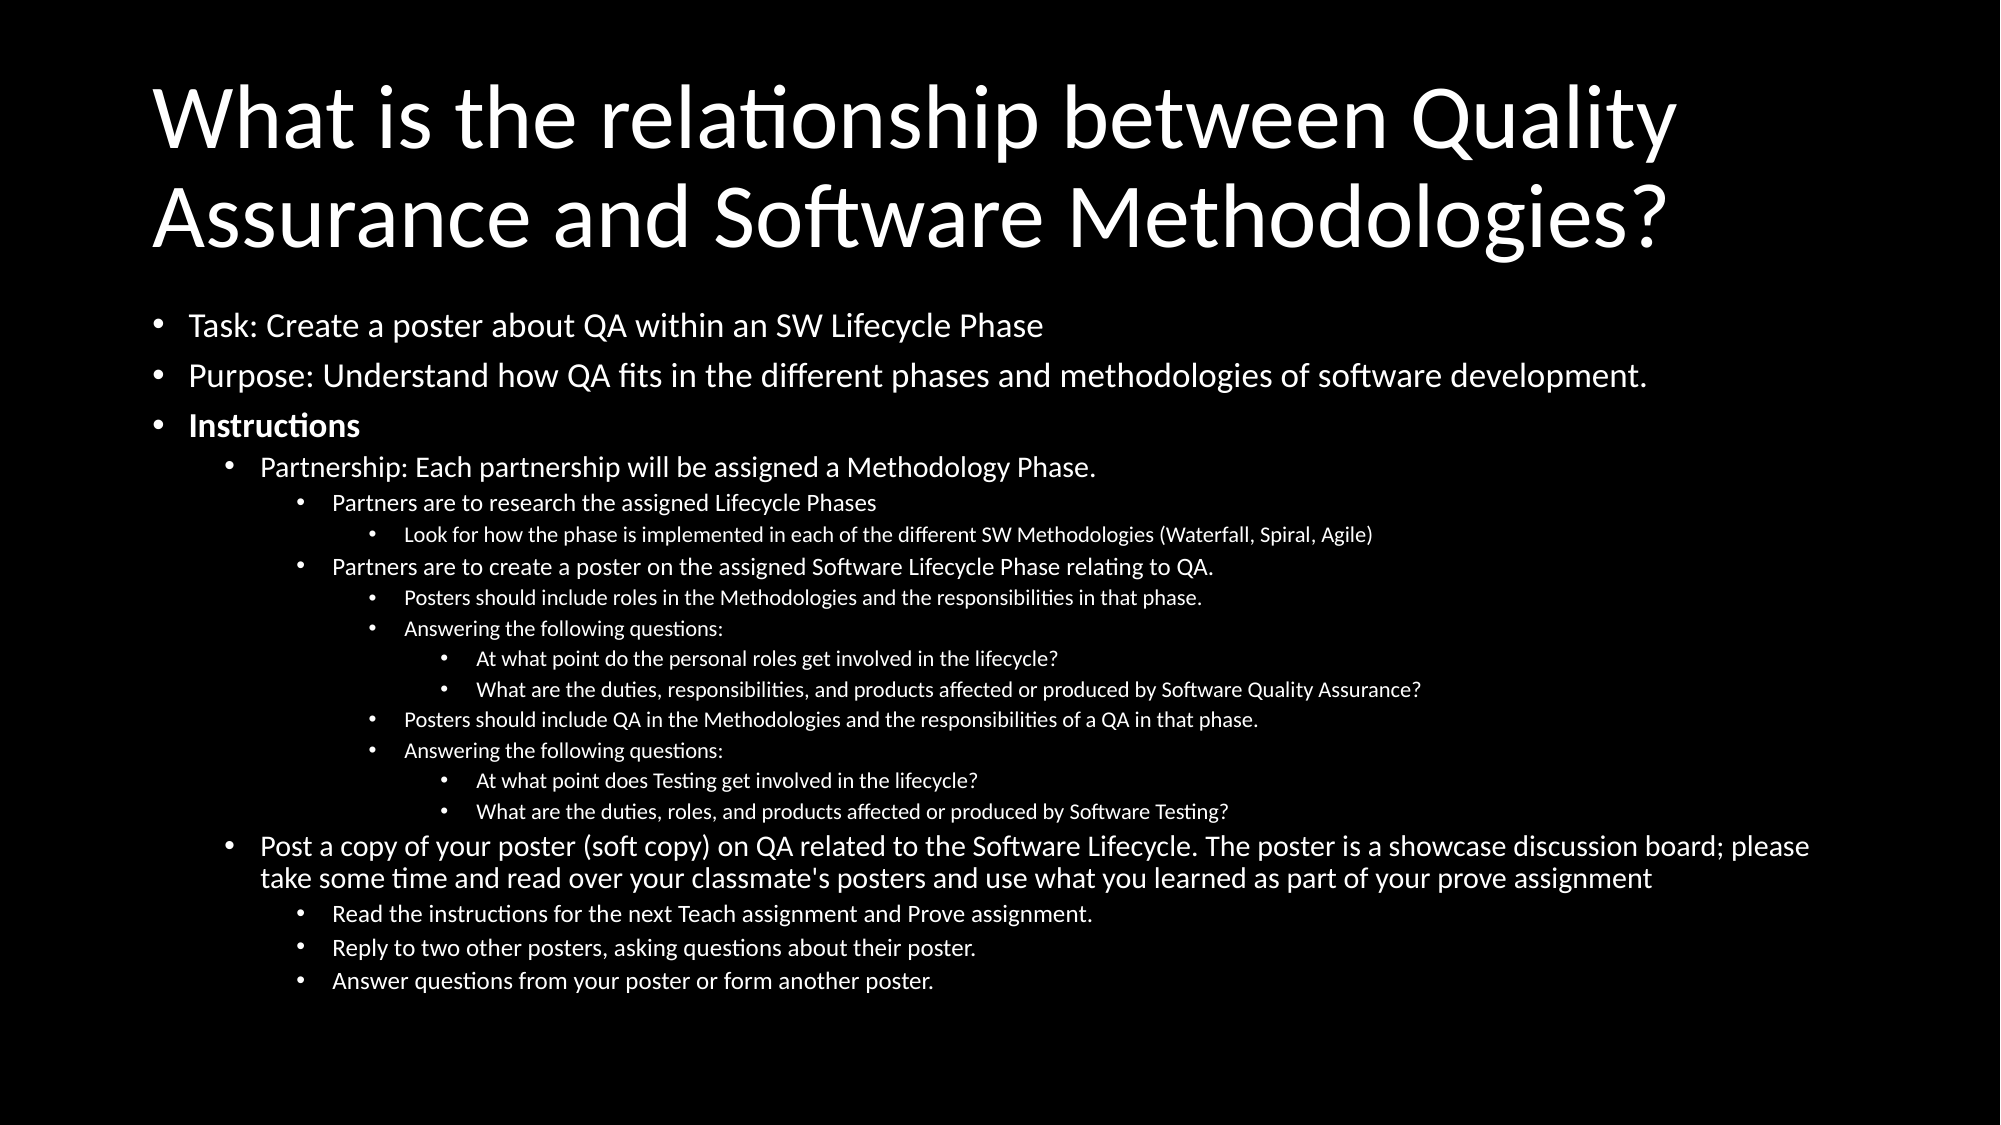

# What is the relationship between Quality Assurance and Software Methodologies?
Task: Create a poster about QA within an SW Lifecycle Phase
Purpose: Understand how QA fits in the different phases and methodologies of software development.
Instructions
Partnership: Each partnership will be assigned a Methodology Phase.
Partners are to research the assigned Lifecycle Phases
Look for how the phase is implemented in each of the different SW Methodologies (Waterfall, Spiral, Agile)
Partners are to create a poster on the assigned Software Lifecycle Phase relating to QA.
Posters should include roles in the Methodologies and the responsibilities in that phase.
Answering the following questions:
At what point do the personal roles get involved in the lifecycle?
What are the duties, responsibilities, and products affected or produced by Software Quality Assurance?
Posters should include QA in the Methodologies and the responsibilities of a QA in that phase.
Answering the following questions:
At what point does Testing get involved in the lifecycle?
What are the duties, roles, and products affected or produced by Software Testing?
Post a copy of your poster (soft copy) on QA related to the Software Lifecycle. The poster is a showcase discussion board; please take some time and read over your classmate's posters and use what you learned as part of your prove assignment
Read the instructions for the next Teach assignment and Prove assignment.
Reply to two other posters, asking questions about their poster.
Answer questions from your poster or form another poster.